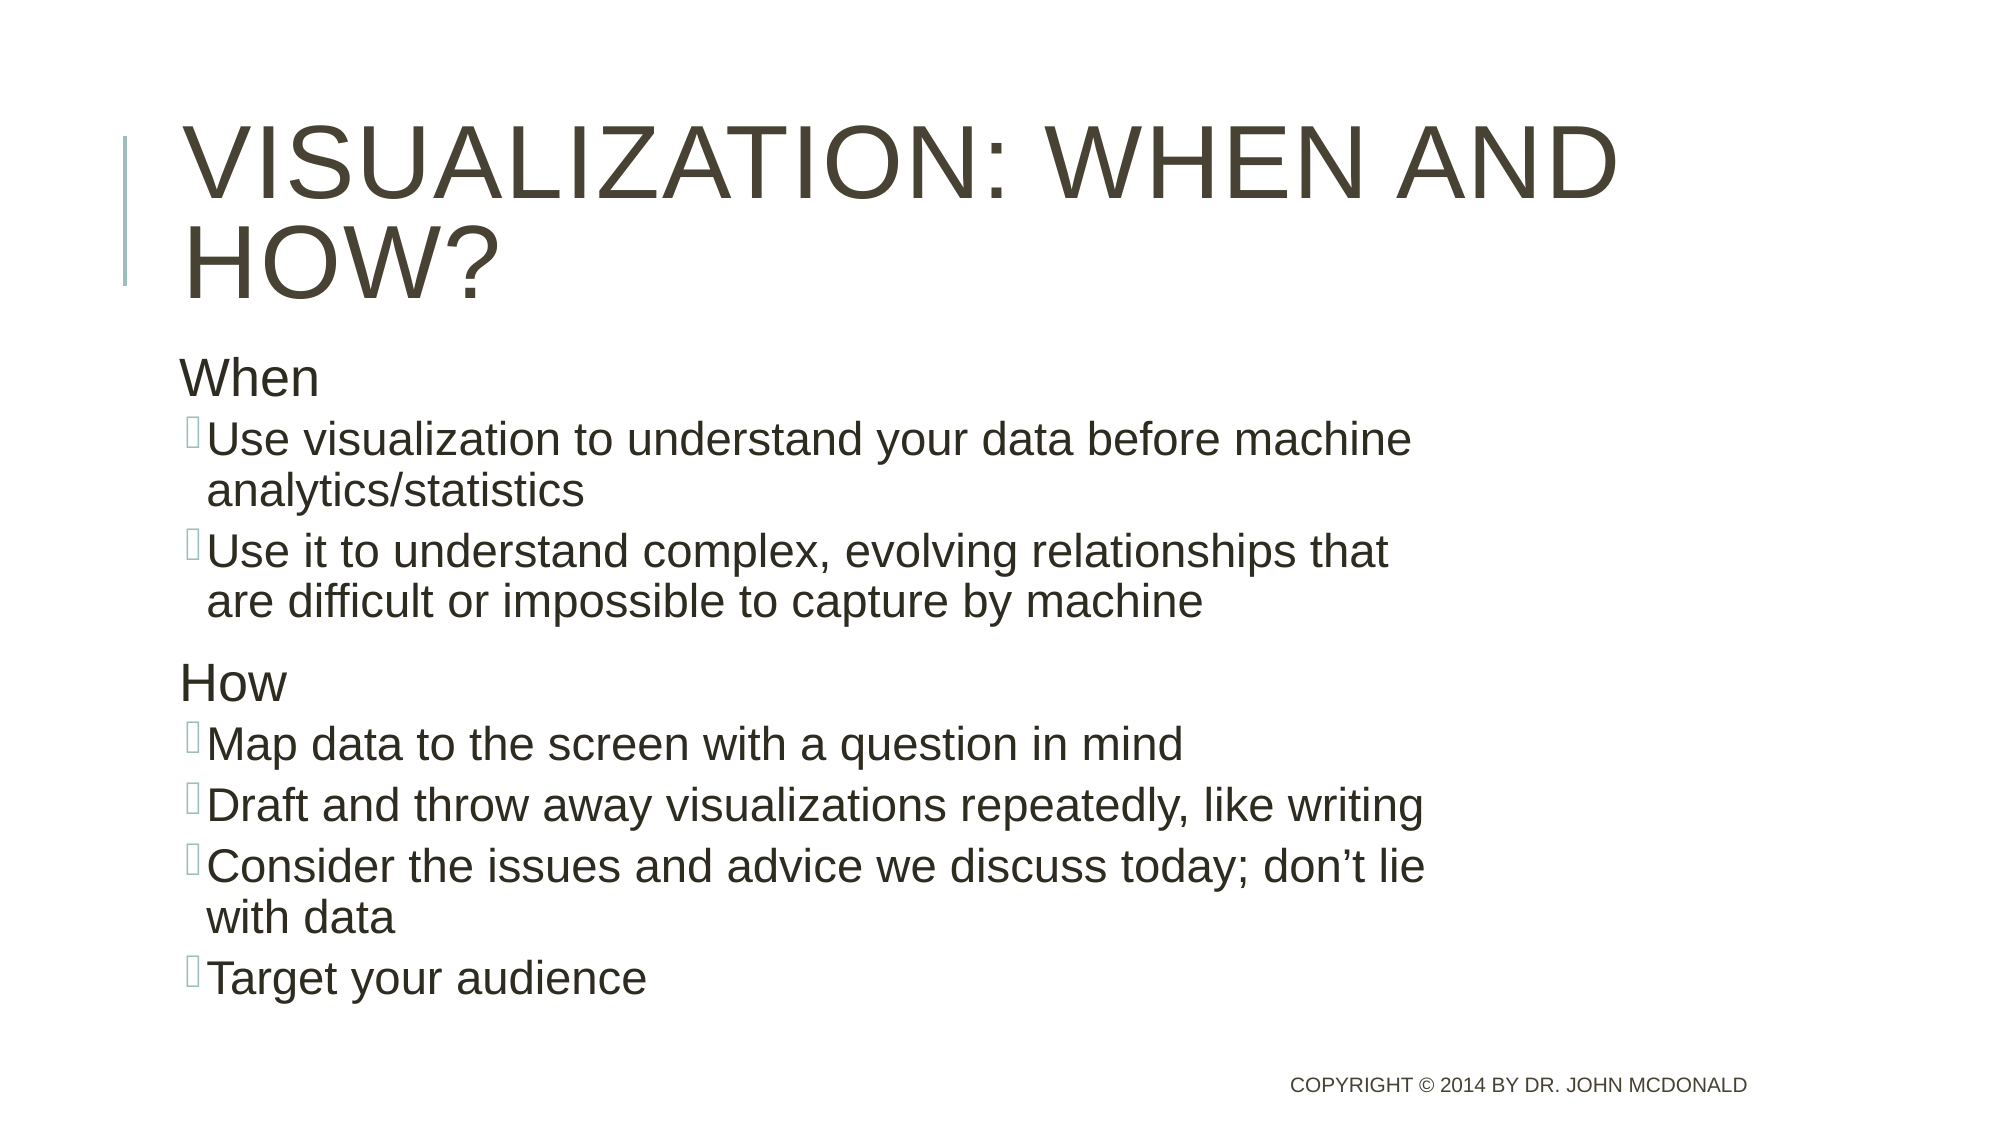

# Visualization: When and How?
When
Use visualization to understand your data before machine analytics/statistics
Use it to understand complex, evolving relationships that are difficult or impossible to capture by machine
How
Map data to the screen with a question in mind
Draft and throw away visualizations repeatedly, like writing
Consider the issues and advice we discuss today; don’t lie with data
Target your audience
Copyright © 2014 by Dr. John McDonald